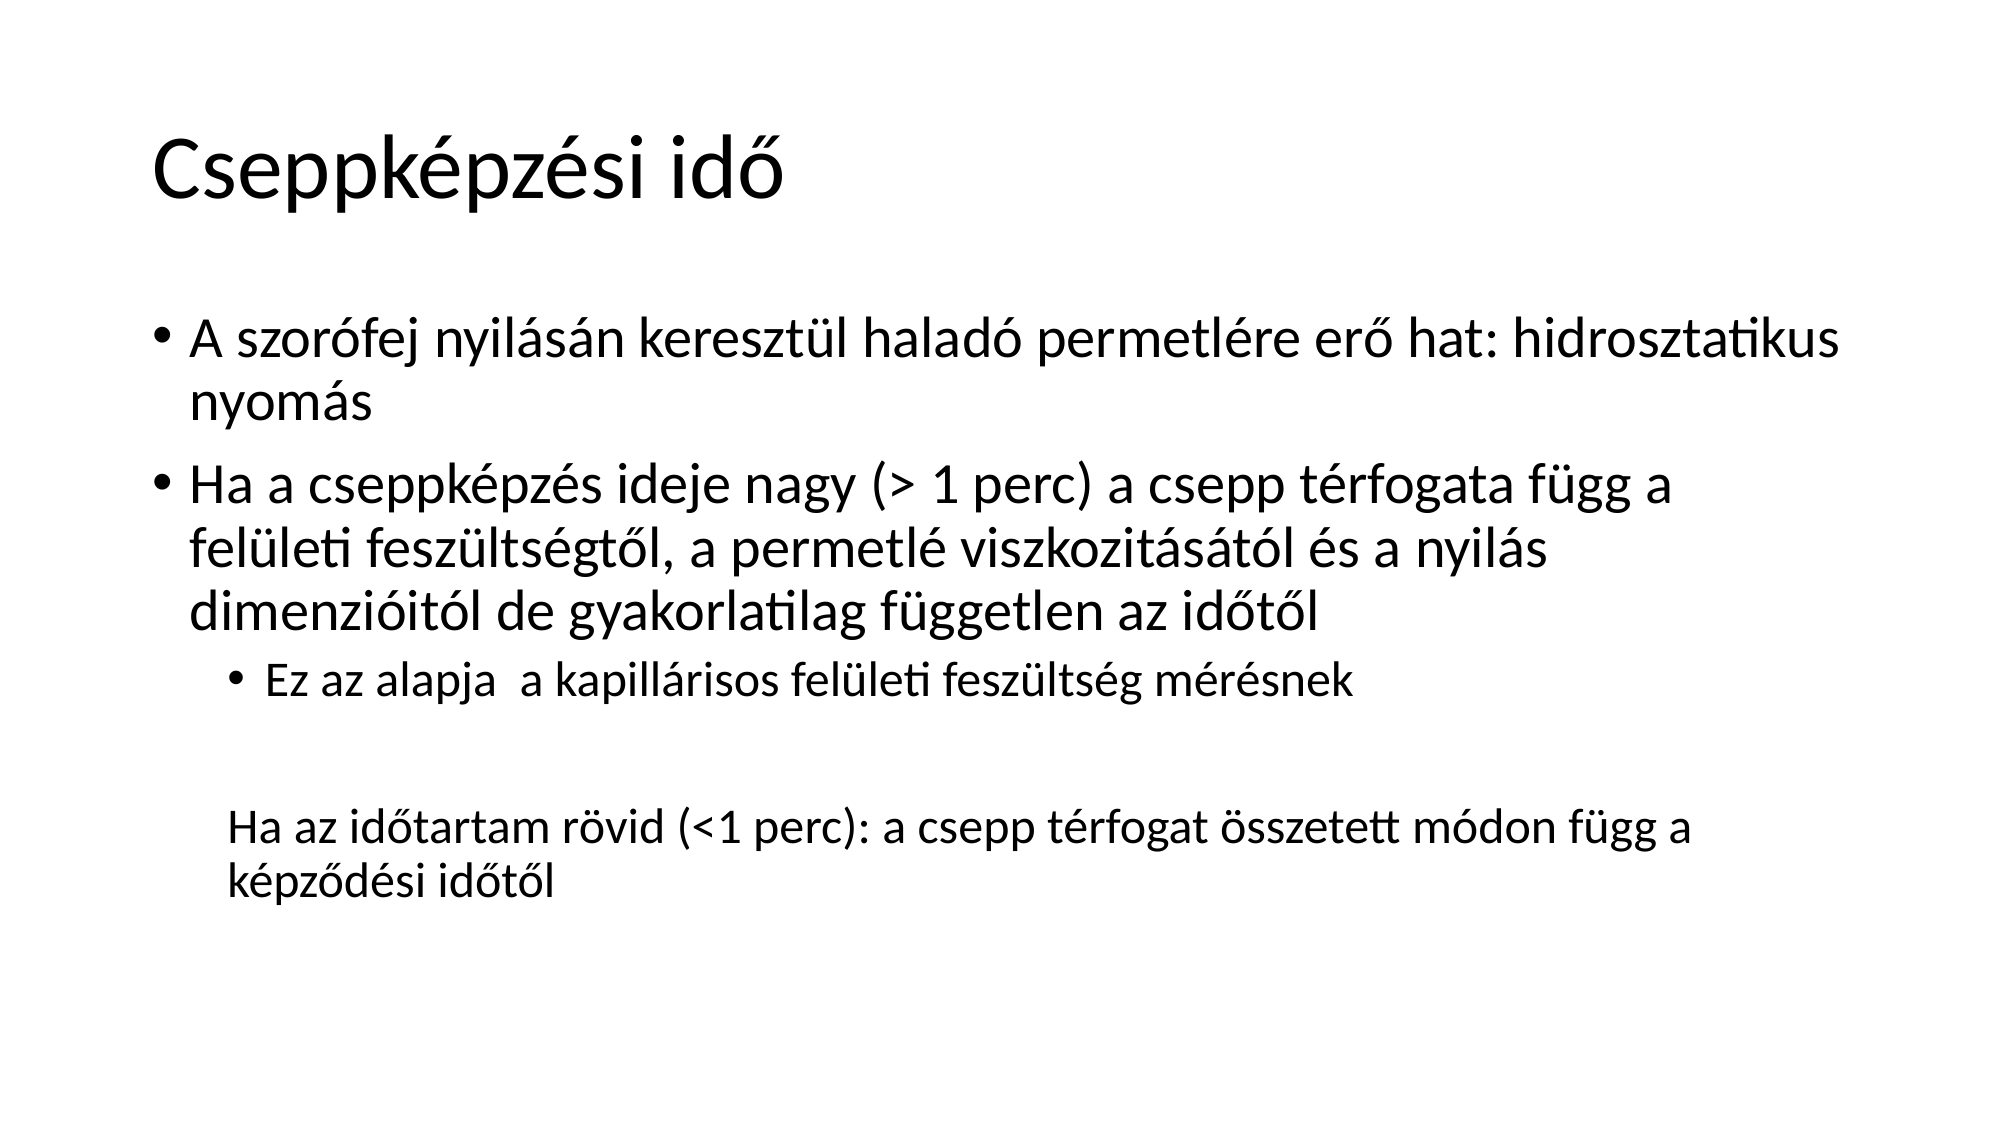

# Cseppképzési idő
A szorófej nyilásán keresztül haladó permetlére erő hat: hidrosztatikus nyomás
Ha a cseppképzés ideje nagy (> 1 perc) a csepp térfogata függ a felületi feszültségtől, a permetlé viszkozitásától és a nyilás dimenzióitól de gyakorlatilag független az időtől
Ez az alapja  a kapillárisos felületi feszültség mérésnek

Ha az időtartam rövid (<1 perc): a csepp térfogat összetett módon függ a képződési időtől